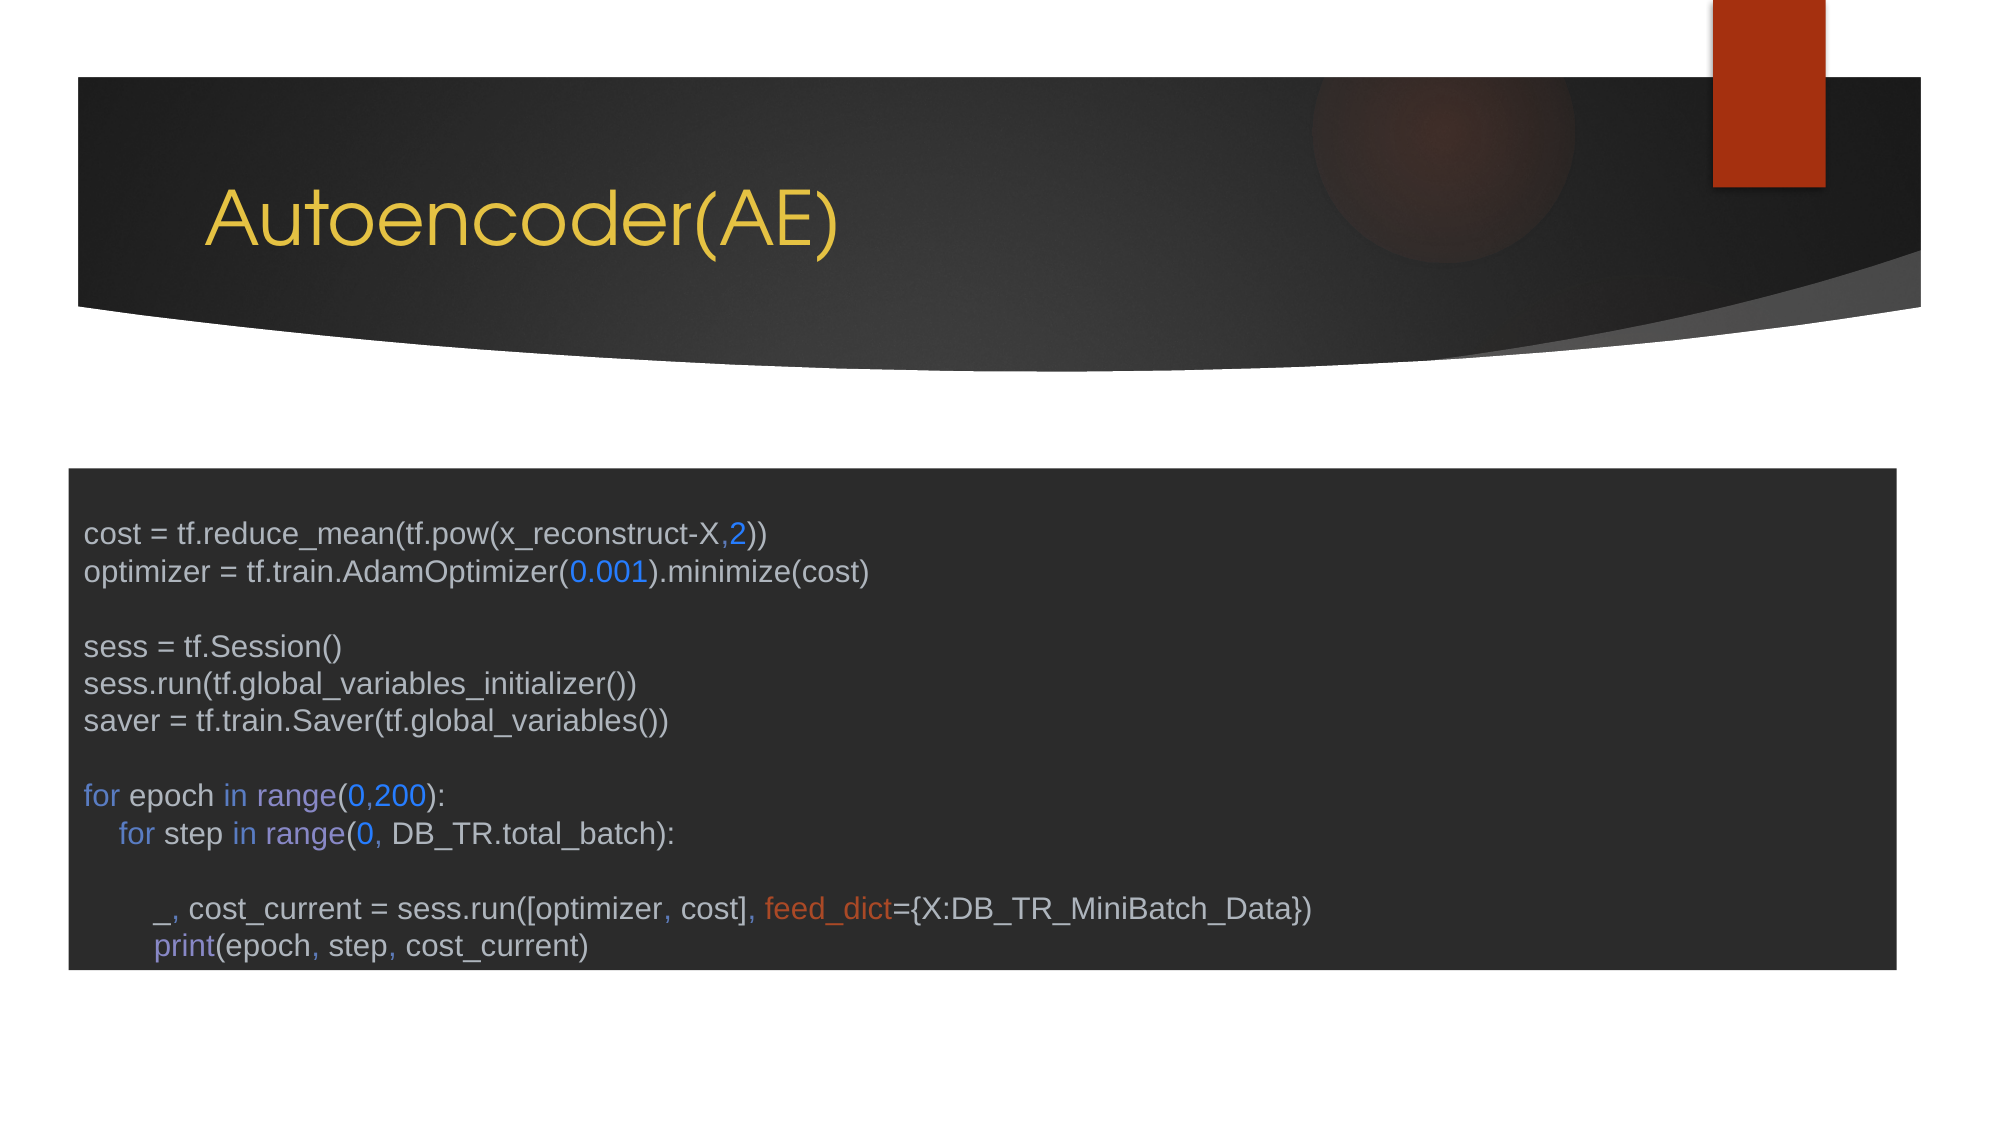

# Autoencoder(AE)
cost = tf.reduce_mean(tf.pow(x_reconstruct-X,2))
optimizer = tf.train.AdamOptimizer(0.001).minimize(cost)
sess = tf.Session()
sess.run(tf.global_variables_initializer())
saver = tf.train.Saver(tf.global_variables())
for epoch in range(0,200):
    for step in range(0, DB_TR.total_batch):
        _, cost_current = sess.run([optimizer, cost], feed_dict={X:DB_TR_MiniBatch_Data})
        print(epoch, step, cost_current)